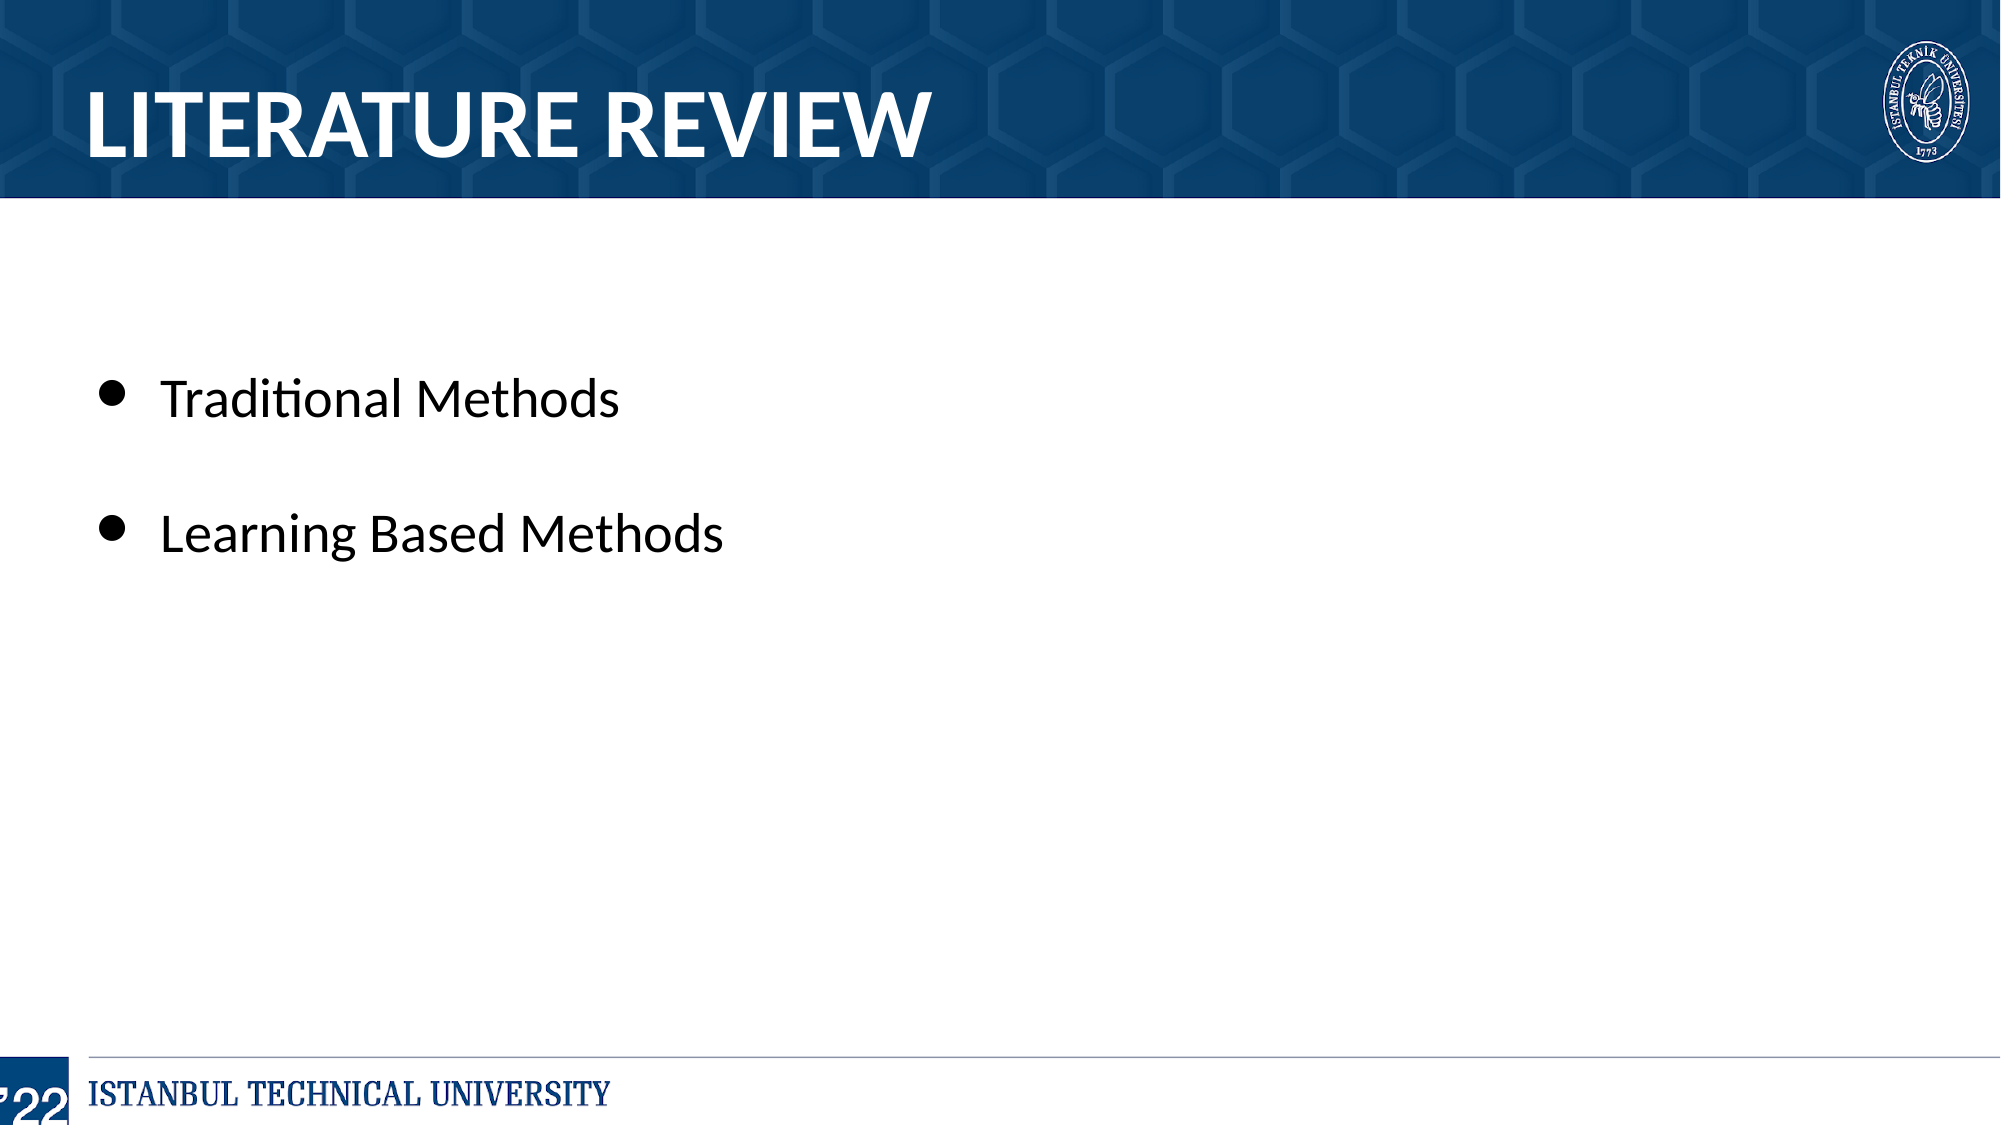

LITERATURE REVIEW

Traditional Methods

Learning Based Methods